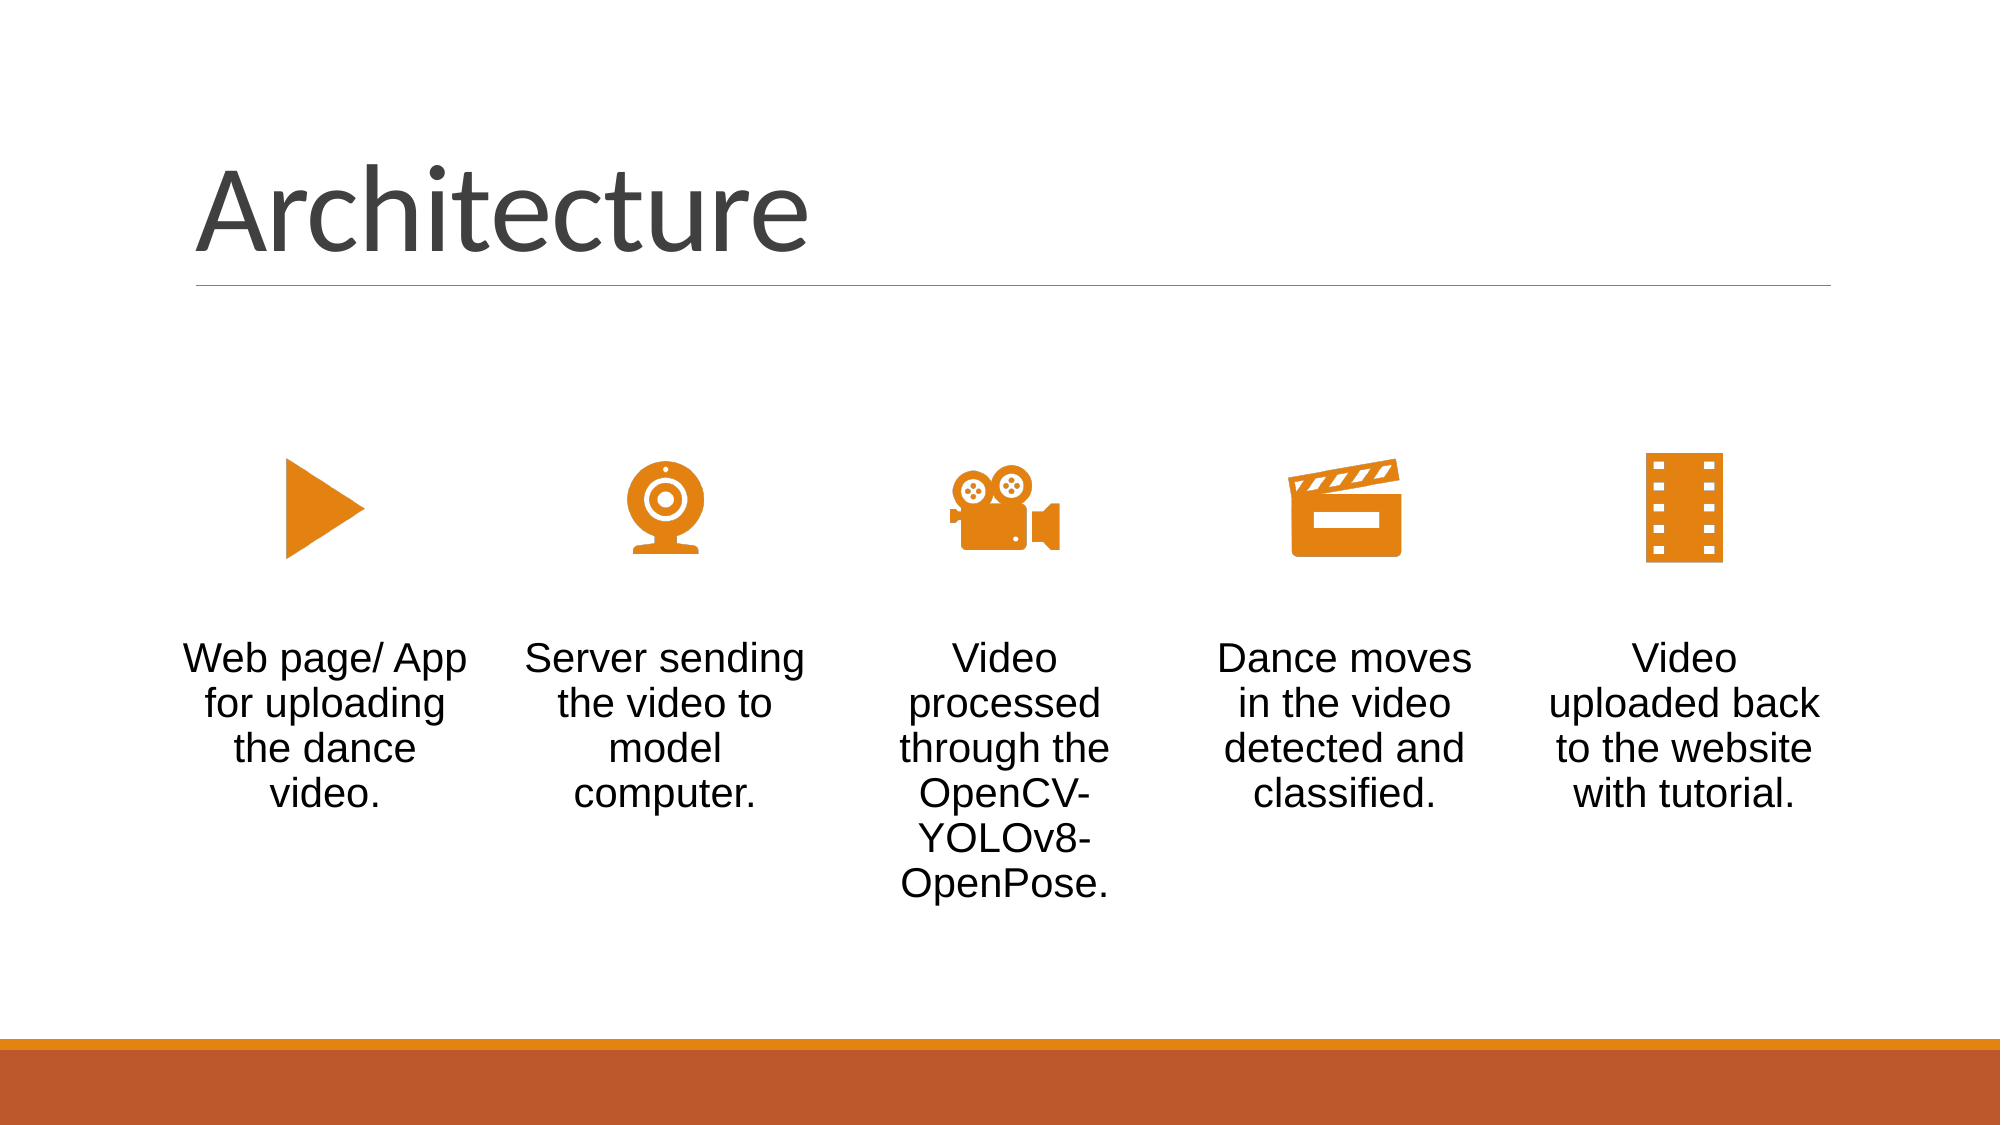

# Architecture
Web page/ App for uploading the dance video.
Server sending the video to model computer.
Video processed through the OpenCV-YOLOv8-OpenPose.
Dance moves in the video detected and classified.
Video uploaded back to the website with tutorial.